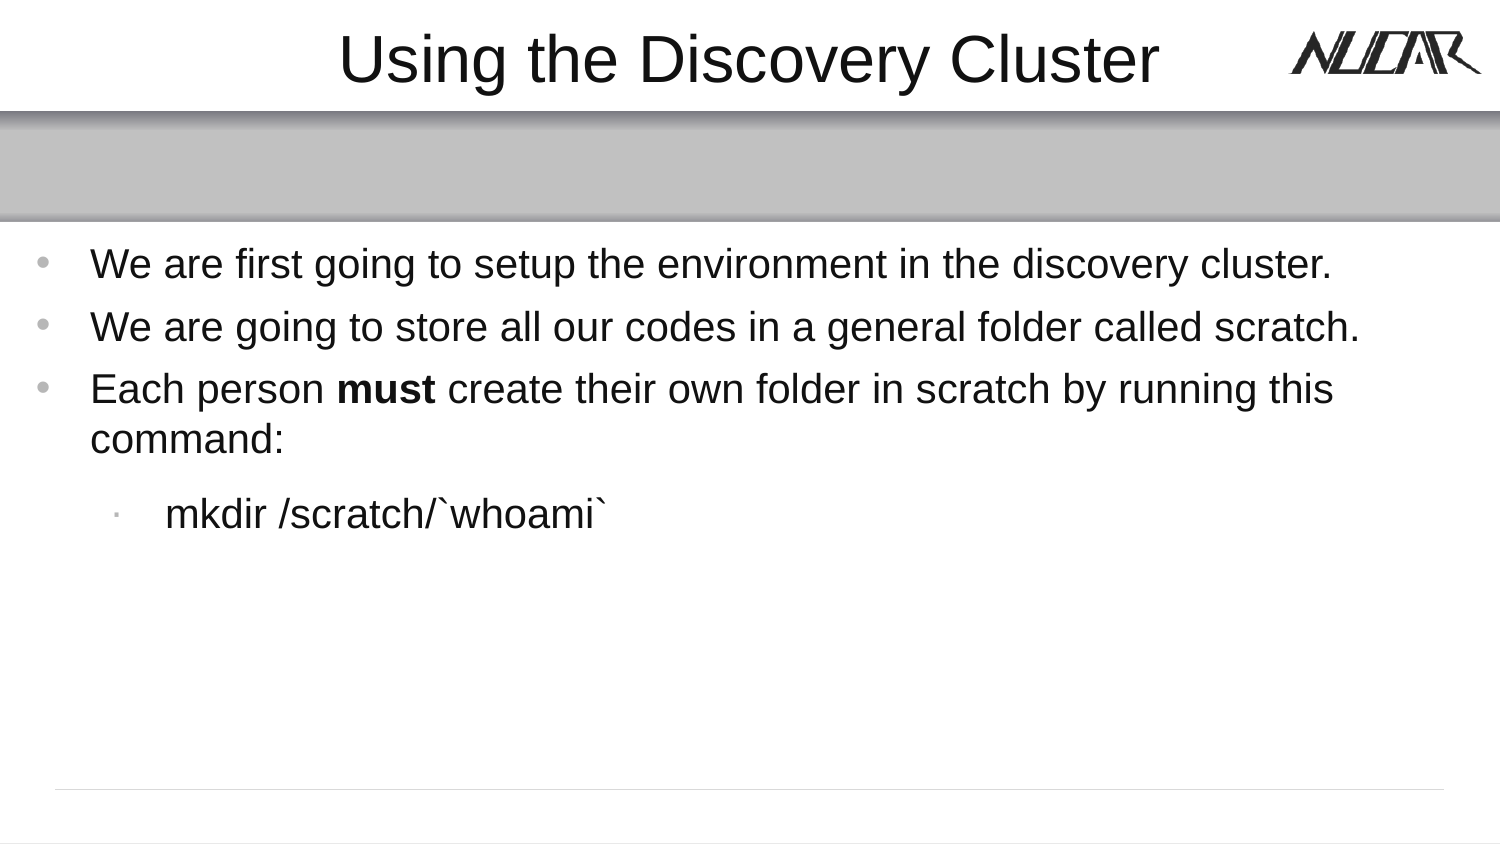

# Using the Discovery Cluster
We are first going to setup the environment in the discovery cluster.
We are going to store all our codes in a general folder called scratch.
Each person must create their own folder in scratch by running this command:
mkdir /scratch/`whoami`